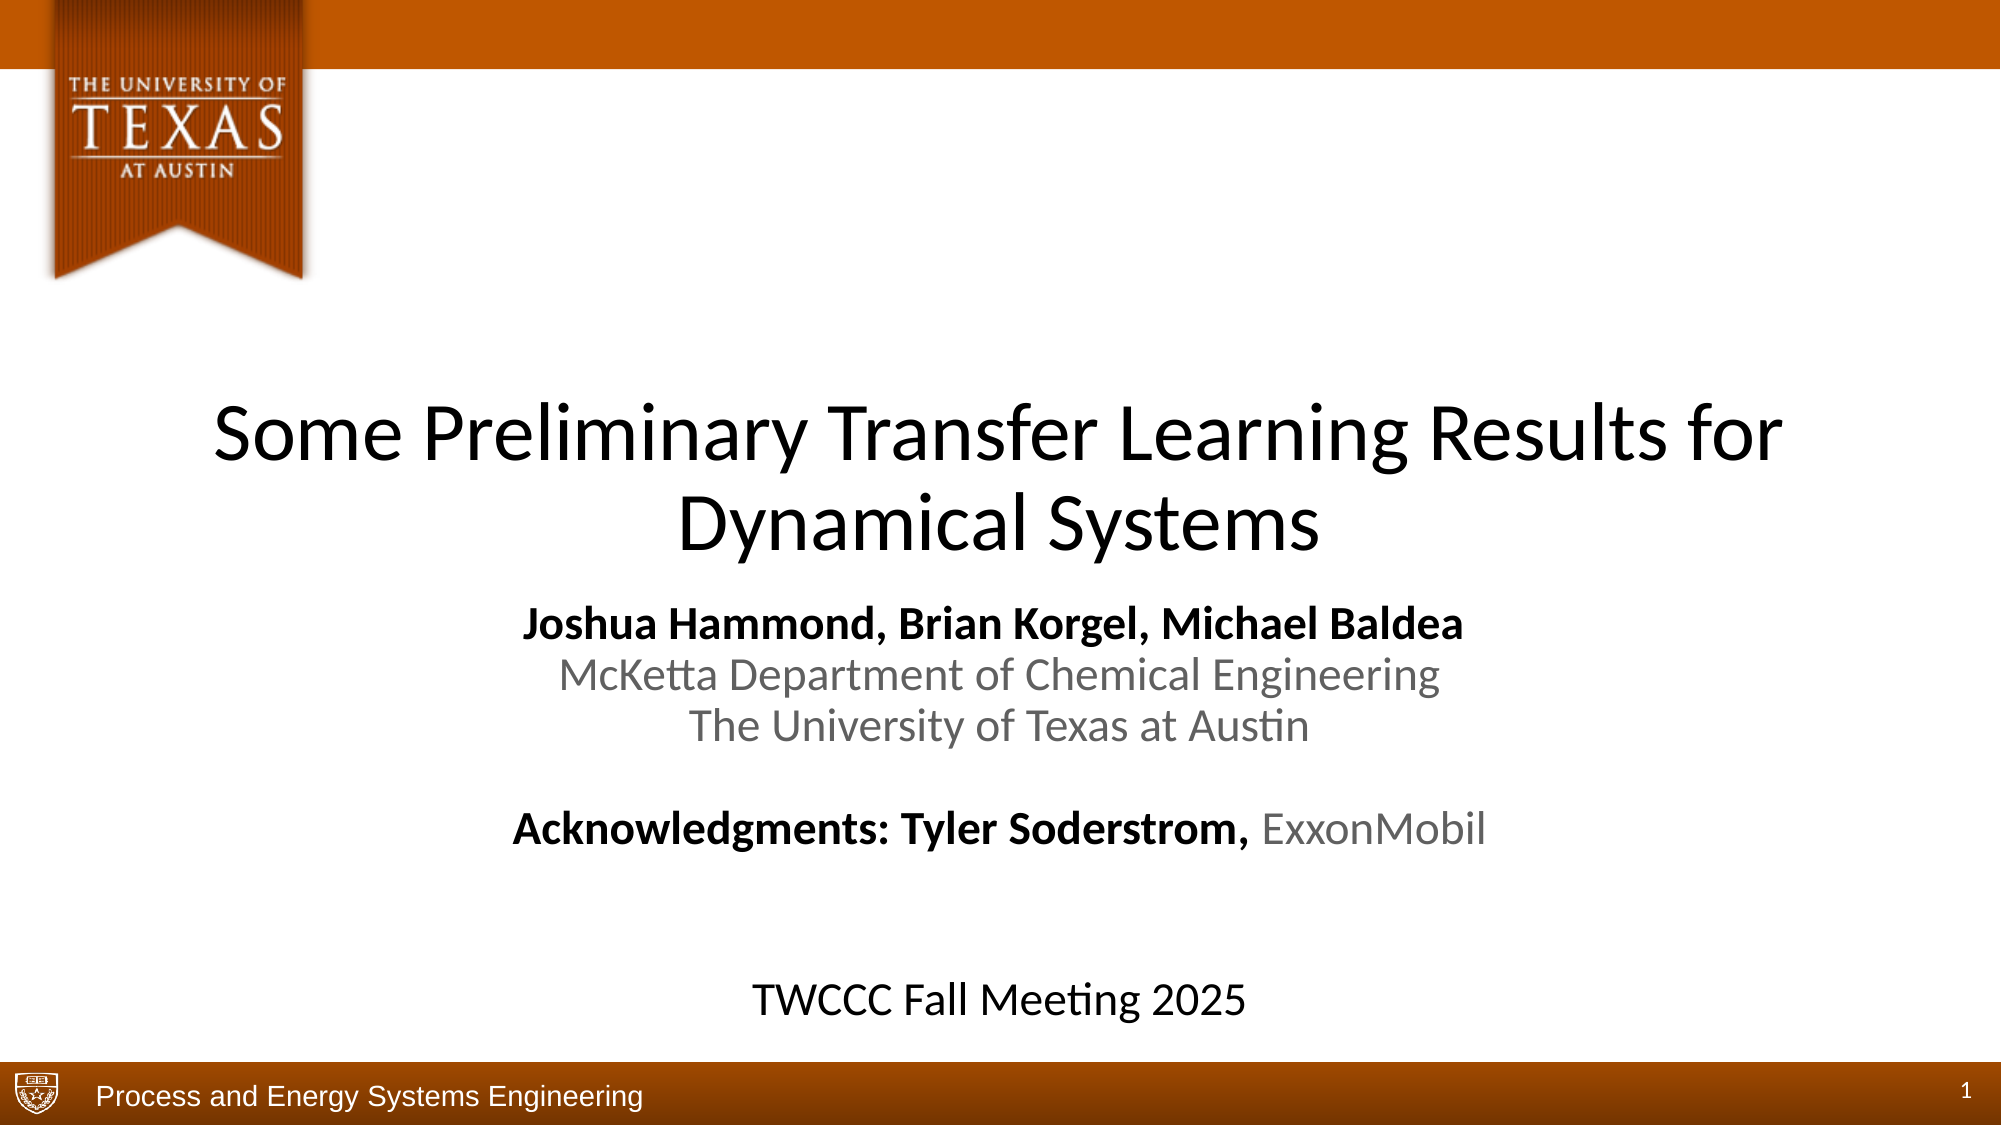

# Some Preliminary Transfer Learning Results for Dynamical Systems
Joshua Hammond, Brian Korgel, Michael Baldea
McKetta Department of Chemical Engineering
The University of Texas at Austin

Acknowledgments: Tyler Soderstrom, ExxonMobil

TWCCC Fall Meeting 2025

1